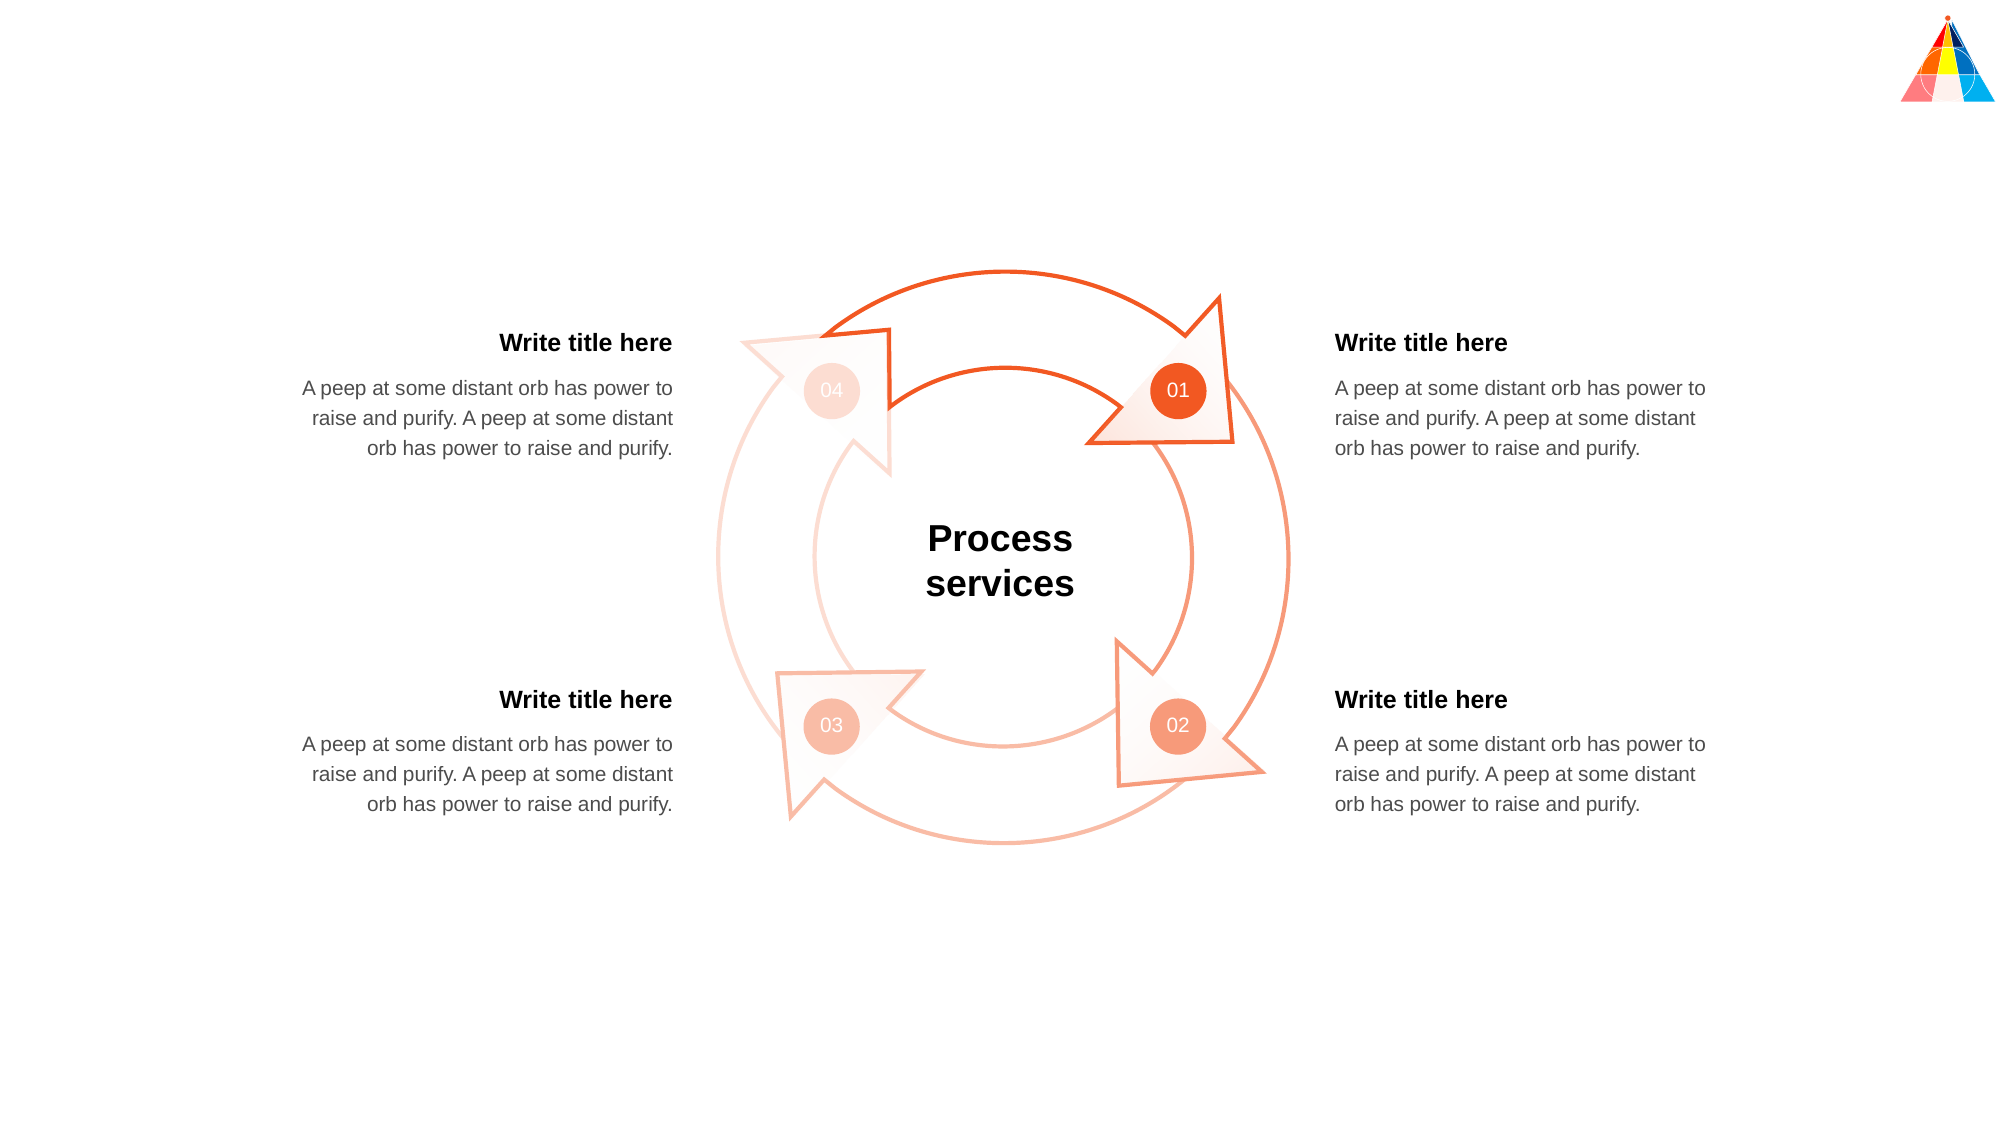

Write title here
A peep at some distant orb has power to raise and purify. A peep at some distant orb has power to raise and purify.
Write title here
A peep at some distant orb has power to raise and purify. A peep at some distant orb has power to raise and purify.
04
01
Process
services
Write title here
A peep at some distant orb has power to raise and purify. A peep at some distant orb has power to raise and purify.
Write title here
A peep at some distant orb has power to raise and purify. A peep at some distant orb has power to raise and purify.
03
02